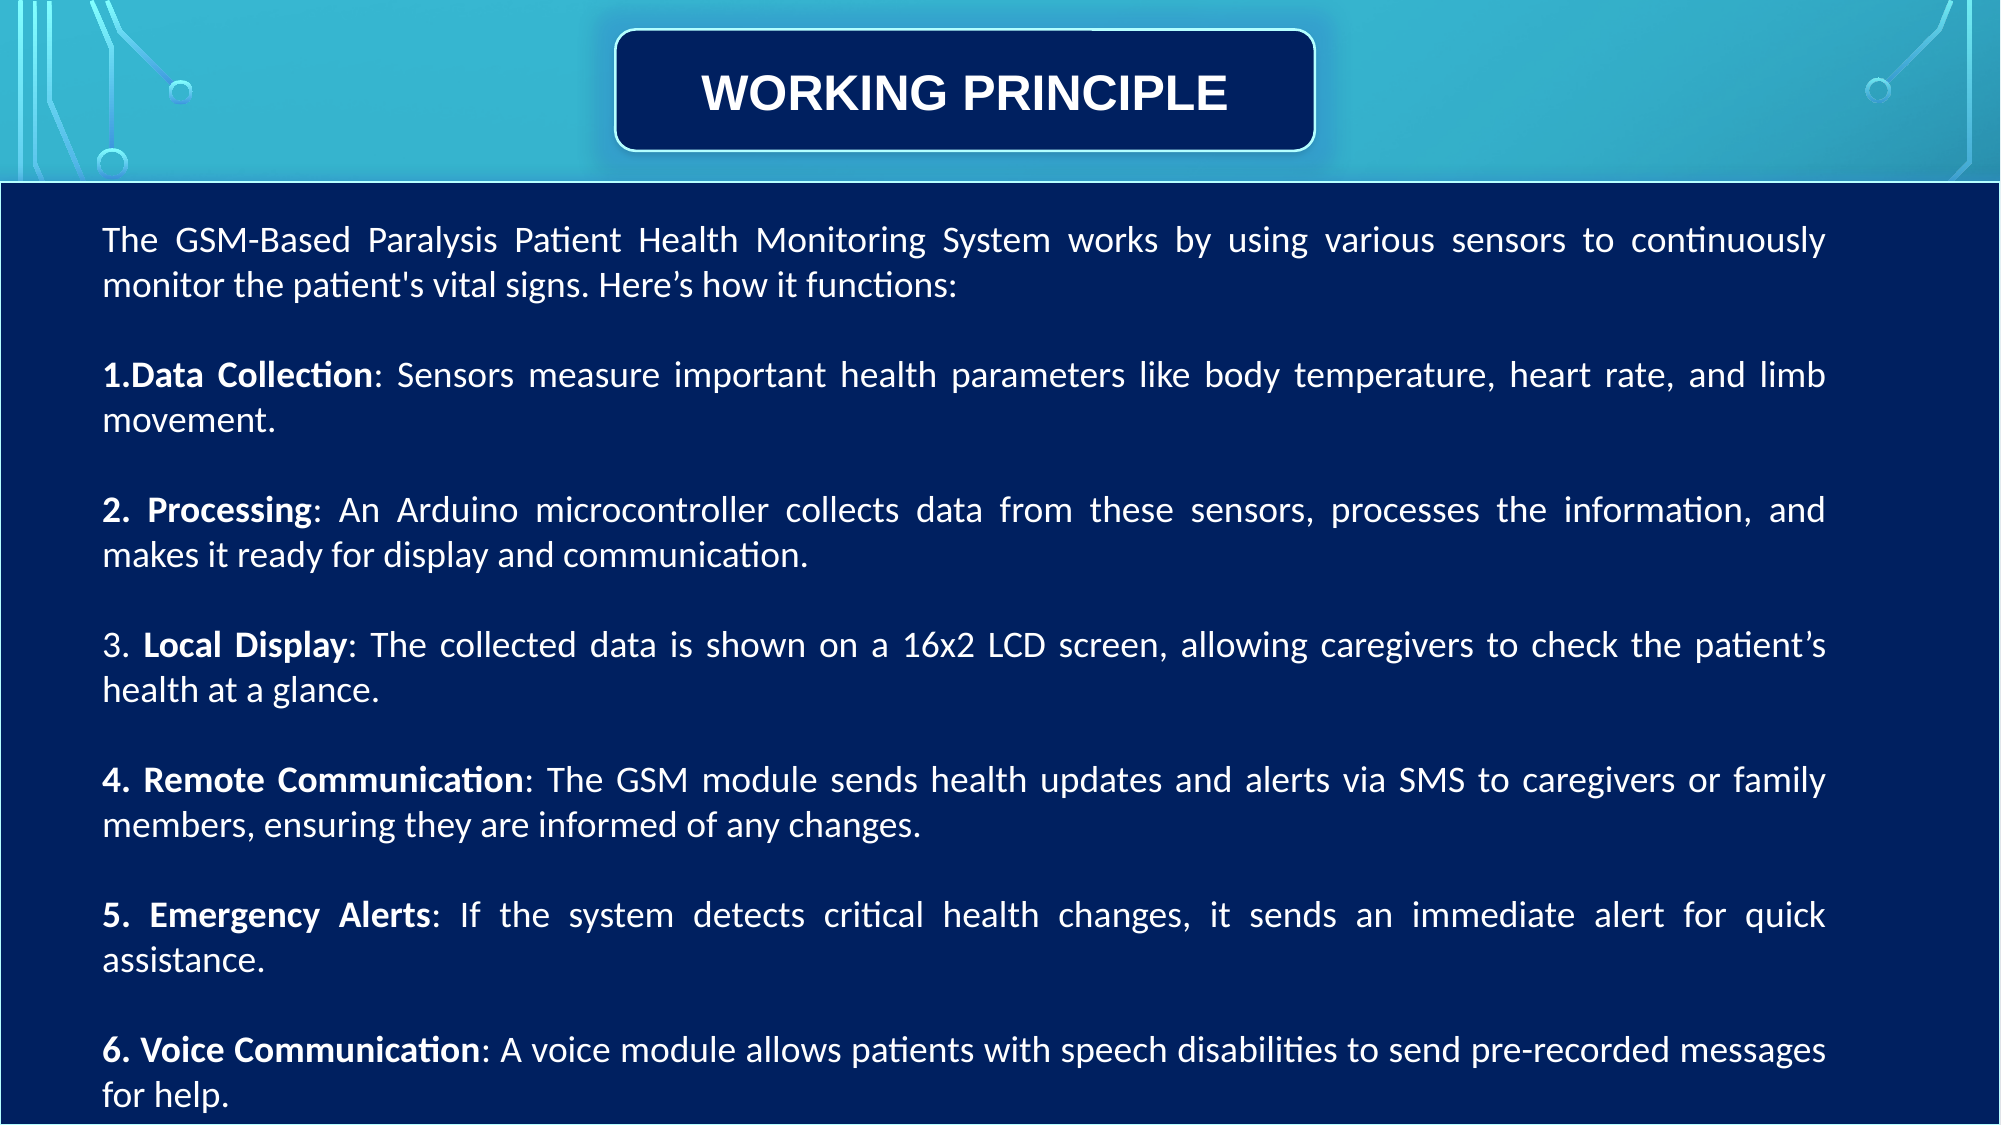

WORKING PRINCIPLE

The GSM-Based Paralysis Patient Health Monitoring System works by using various sensors to continuously monitor the patient's vital signs. Here’s how it functions:

Data Collection: Sensors measure important health parameters like body temperature, heart rate, and limb movement.

2. Processing: An Arduino microcontroller collects data from these sensors, processes the information, and makes it ready for display and communication.

3. Local Display: The collected data is shown on a 16x2 LCD screen, allowing caregivers to check the patient’s health at a glance.

4. Remote Communication: The GSM module sends health updates and alerts via SMS to caregivers or family members, ensuring they are informed of any changes.

5. Emergency Alerts: If the system detects critical health changes, it sends an immediate alert for quick assistance.

6. Voice Communication: A voice module allows patients with speech disabilities to send pre-recorded messages for help.

The working principle of a smart door lock system using Arduino involves several key steps:

Input Recognition: The system uses a keypad module or another input method to receive a user's input, usually a code or password.

Arduino Processing: The Arduino, acting as the brain of the system, processes the input received from the keypad module.

Code Validation: The Arduino checks if the entered code matches a pre-defined code stored in its memory. If the entered code matches the stored code, the Arduino proceeds to the next step. Otherwise, it denies access.

Lock Control: Upon successful code validation, the Arduino sends a signal to control the locking mechanism. This signal could be sent directly to an electronic lock or through a relay to control a traditional mechanical lock.

Locking/Unlocking Action: Based on the signal received from the Arduino, the locking mechanism either locks or unlocks the door.